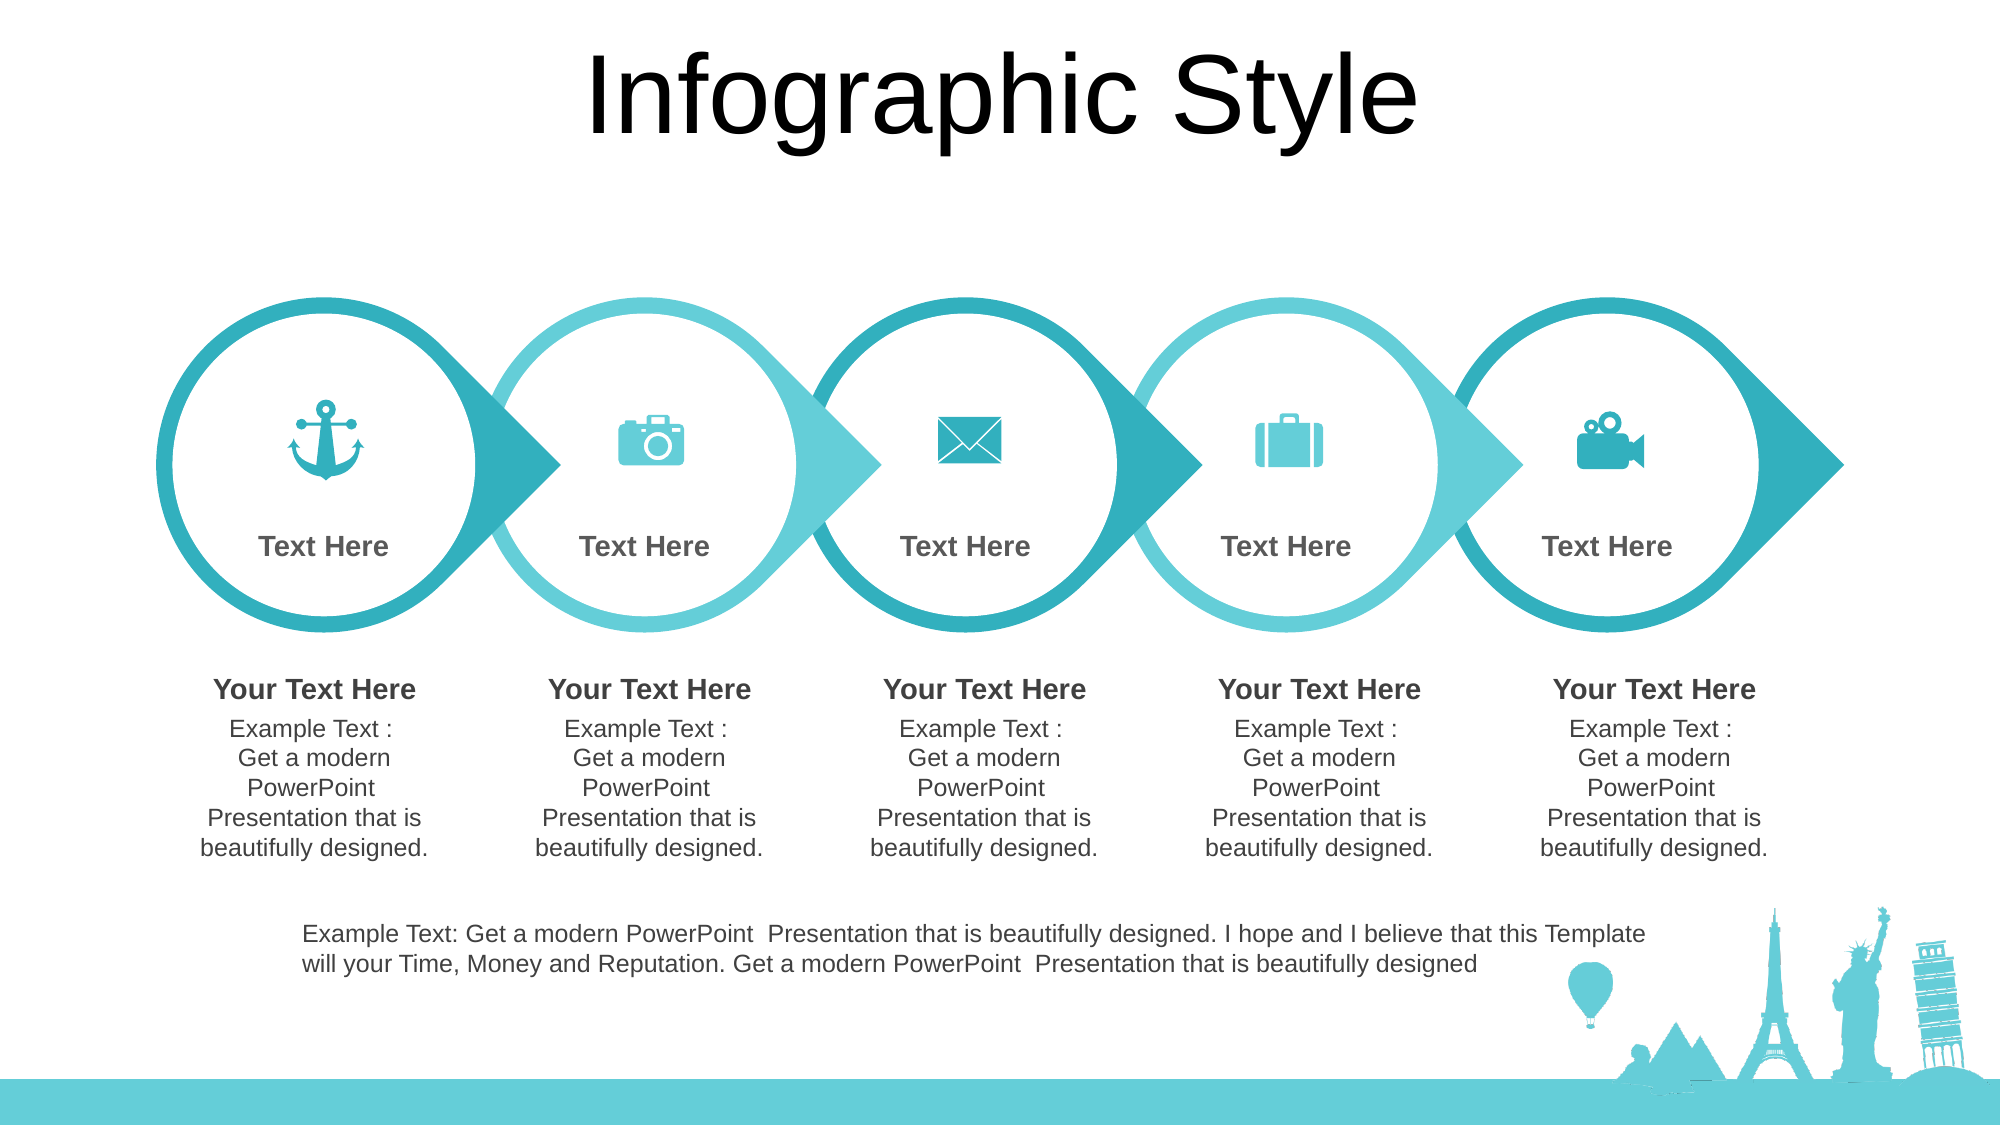

Infographic Style

Text Here
Text Here
Text Here
Text Here
Text Here
Your Text Here
Example Text :
Get a modern PowerPoint  Presentation that is beautifully designed.
Your Text Here
Example Text :
Get a modern PowerPoint  Presentation that is beautifully designed.
Your Text Here
Example Text :
Get a modern PowerPoint  Presentation that is beautifully designed.
Your Text Here
Example Text :
Get a modern PowerPoint  Presentation that is beautifully designed.
Your Text Here
Example Text :
Get a modern PowerPoint  Presentation that is beautifully designed.
Example Text: Get a modern PowerPoint  Presentation that is beautifully designed. I hope and I believe that this Template will your Time, Money and Reputation. Get a modern PowerPoint  Presentation that is beautifully designed